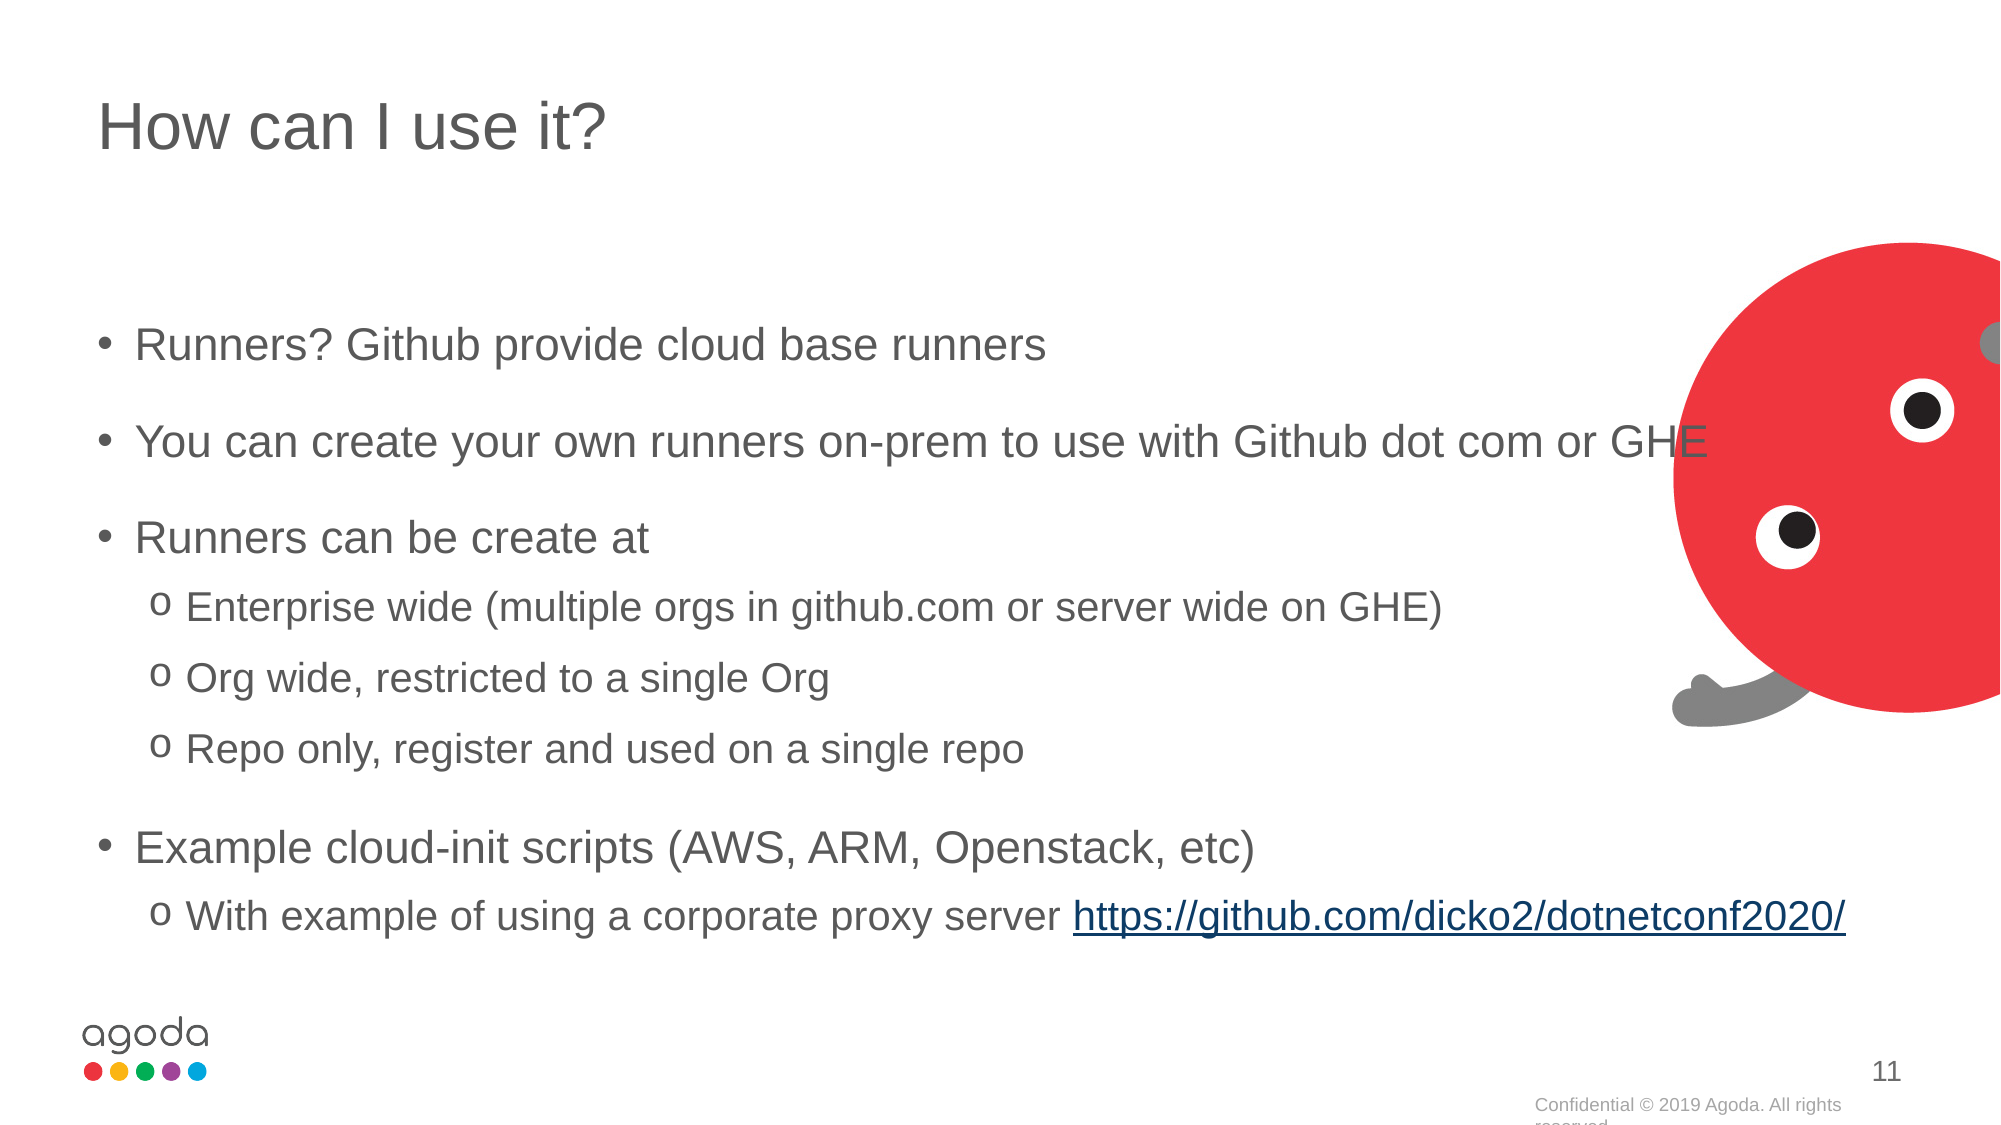

# How can I use it?
Runners? Github provide cloud base runners
You can create your own runners on-prem to use with Github dot com or GHE
Runners can be create at
Enterprise wide (multiple orgs in github.com or server wide on GHE)
Org wide, restricted to a single Org
Repo only, register and used on a single repo
Example cloud-init scripts (AWS, ARM, Openstack, etc)
With example of using a corporate proxy server https://github.com/dicko2/dotnetconf2020/
11